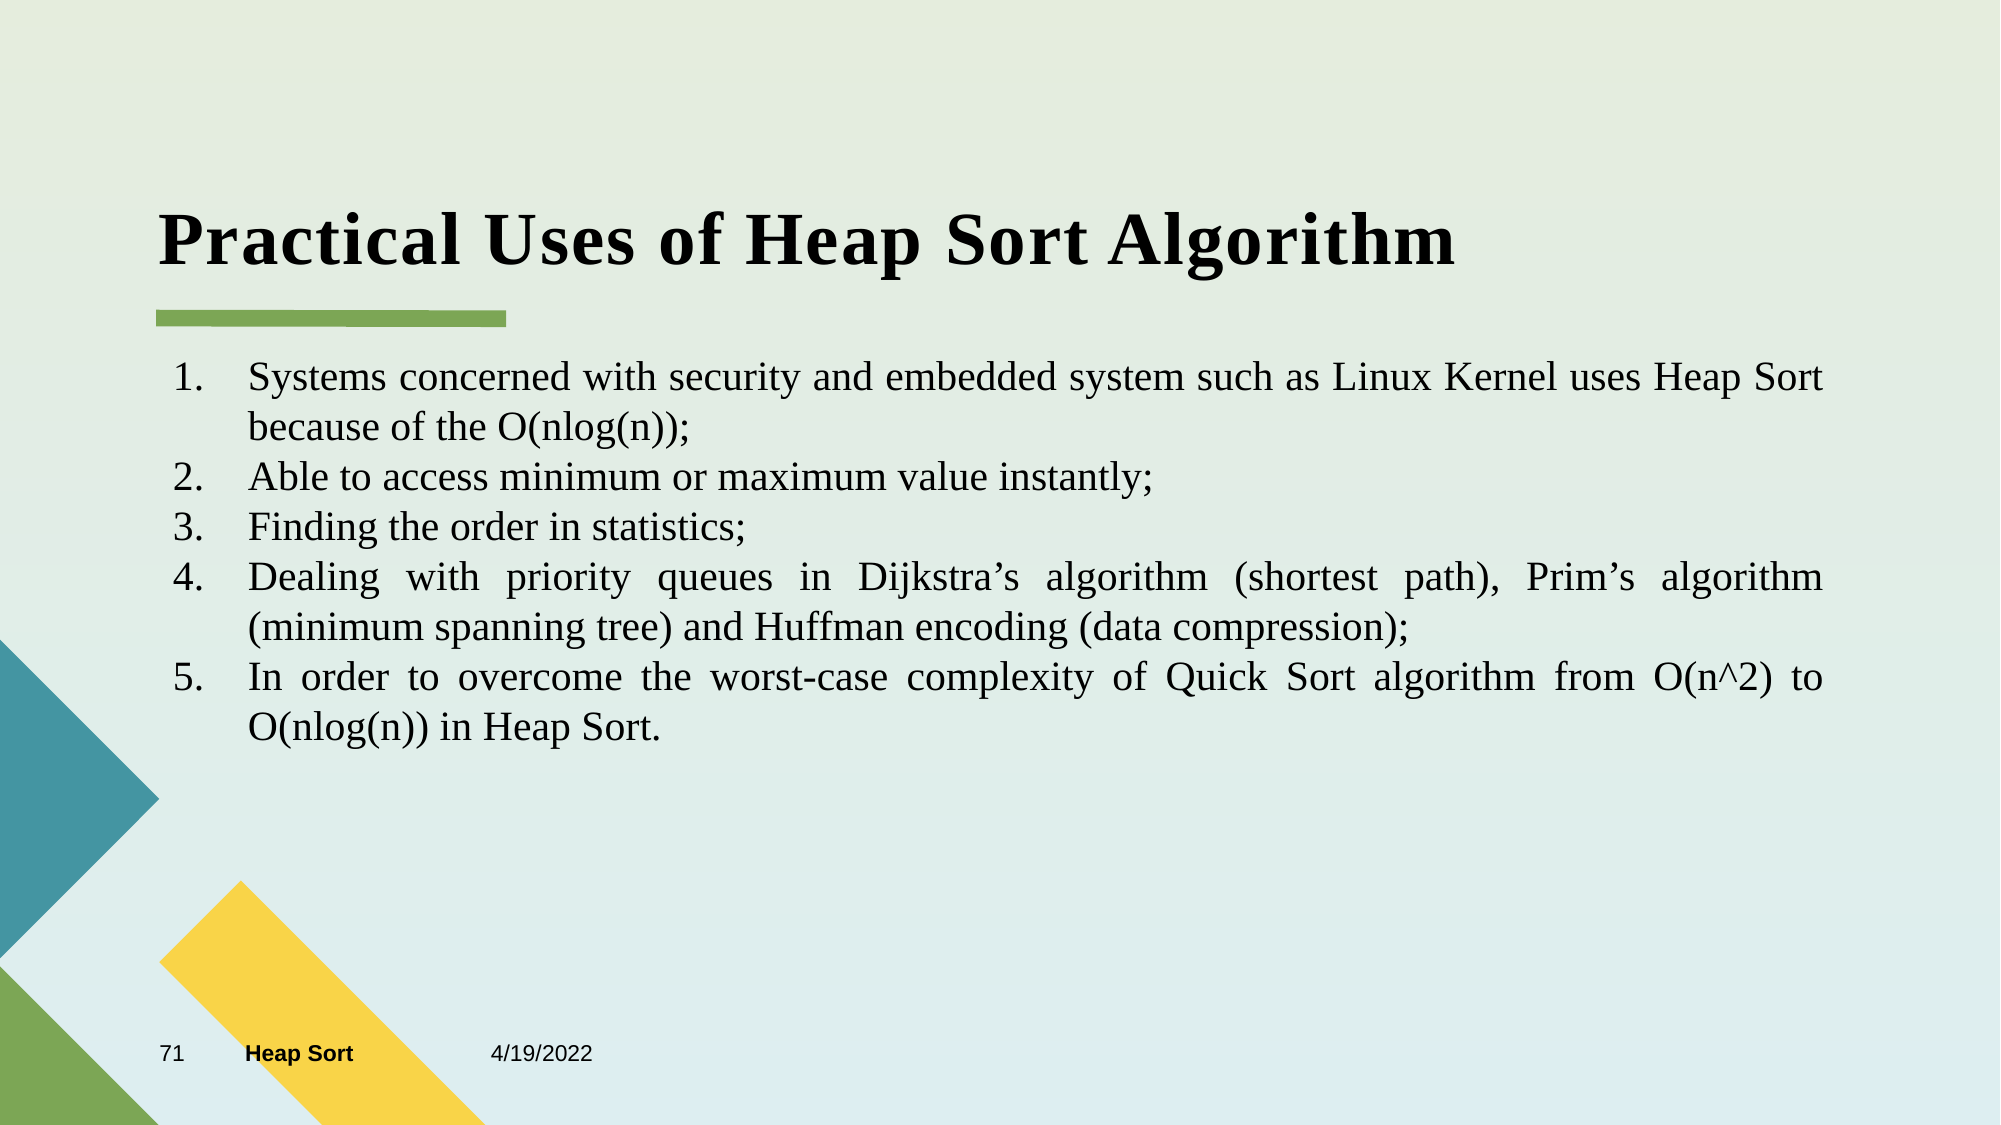

# Practical Uses of Heap Sort Algorithm
Systems concerned with security and embedded system such as Linux Kernel uses Heap Sort because of the O(nlog(n));
Able to access minimum or maximum value instantly;
Finding the order in statistics;
Dealing with priority queues in Dijkstra’s algorithm (shortest path), Prim’s algorithm (minimum spanning tree) and Huffman encoding (data compression);
In order to overcome the worst-case complexity of Quick Sort algorithm from O(n^2) to O(nlog(n)) in Heap Sort.
71
Heap Sort
4/19/2022